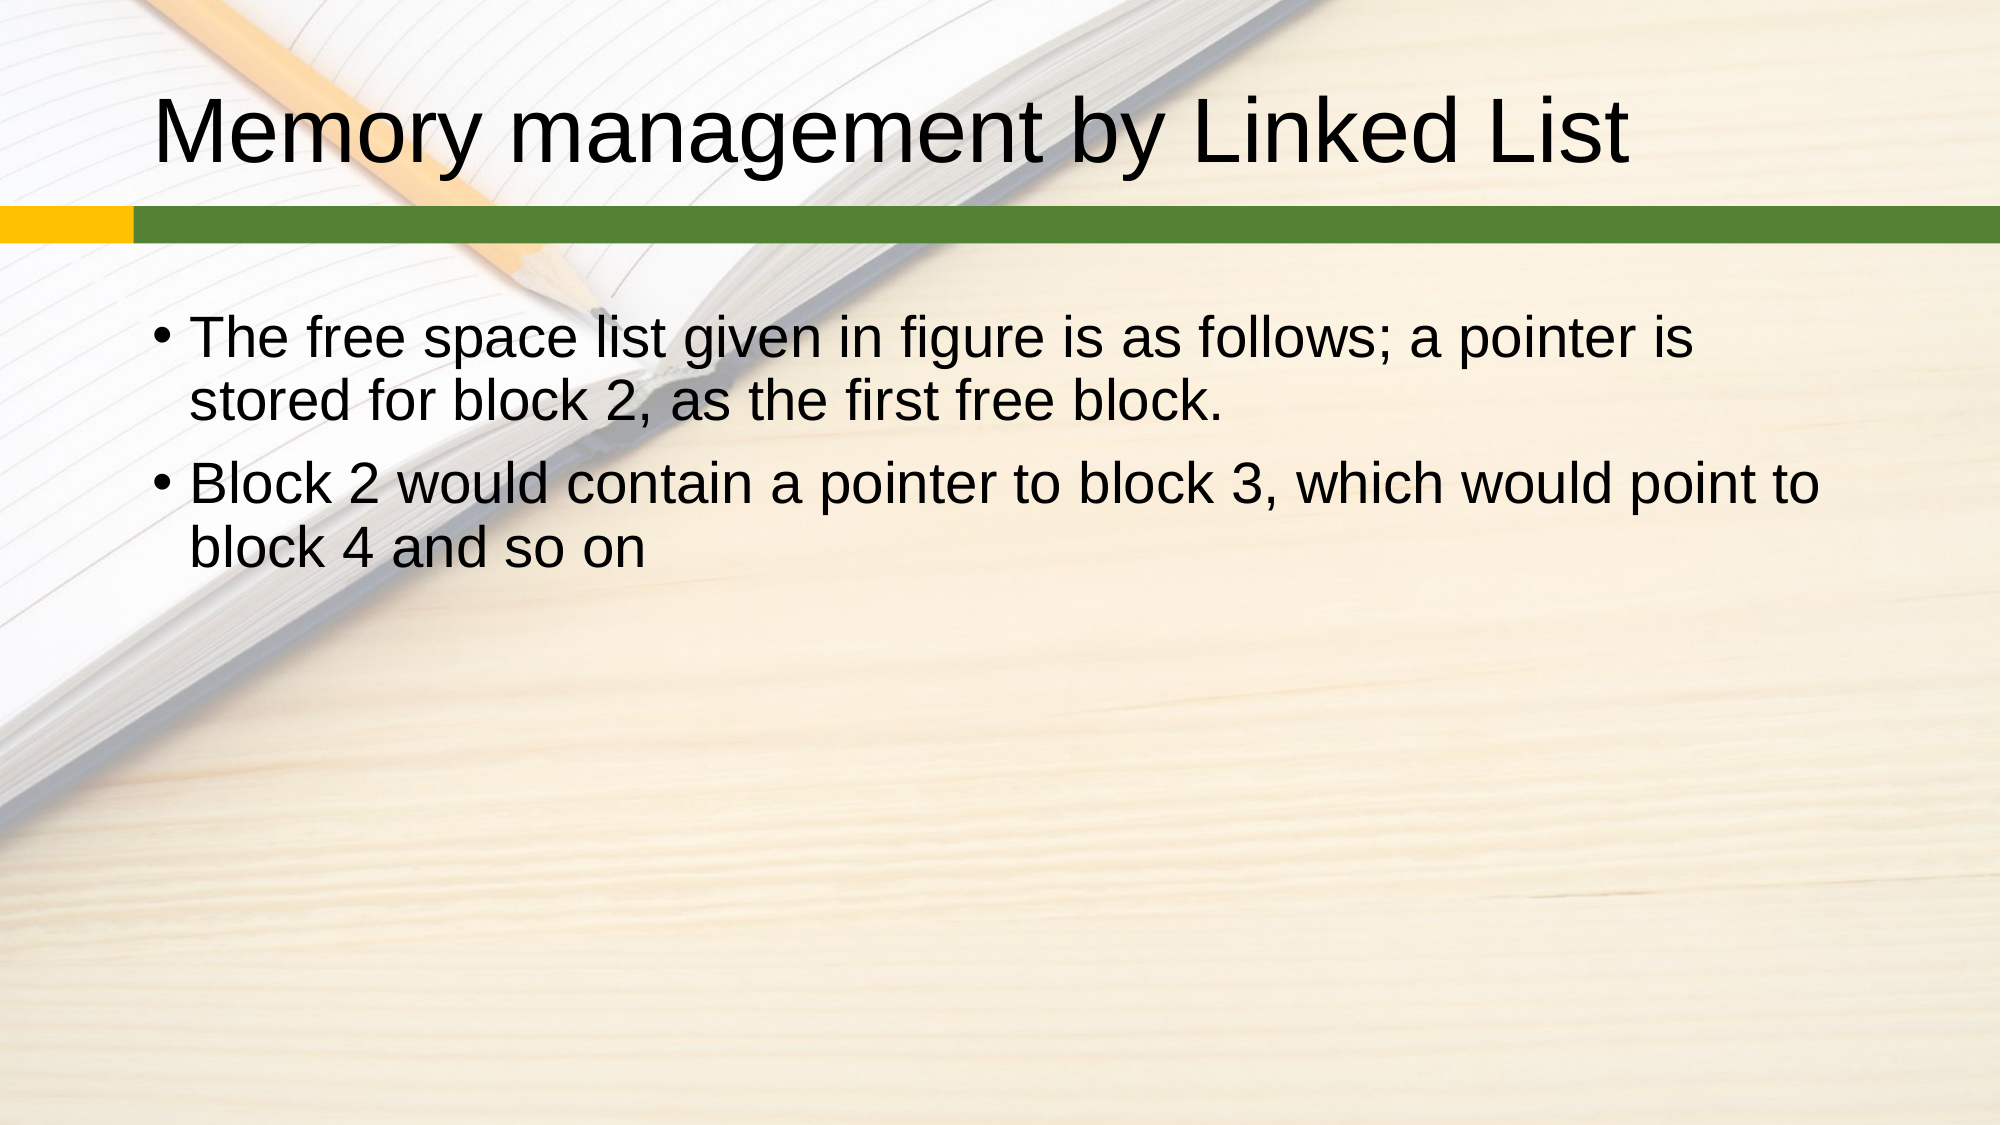

# Memory management by Linked List
The free space list given in figure is as follows; a pointer is stored for block 2, as the first free block.
Block 2 would contain a pointer to block 3, which would point to block 4 and so on